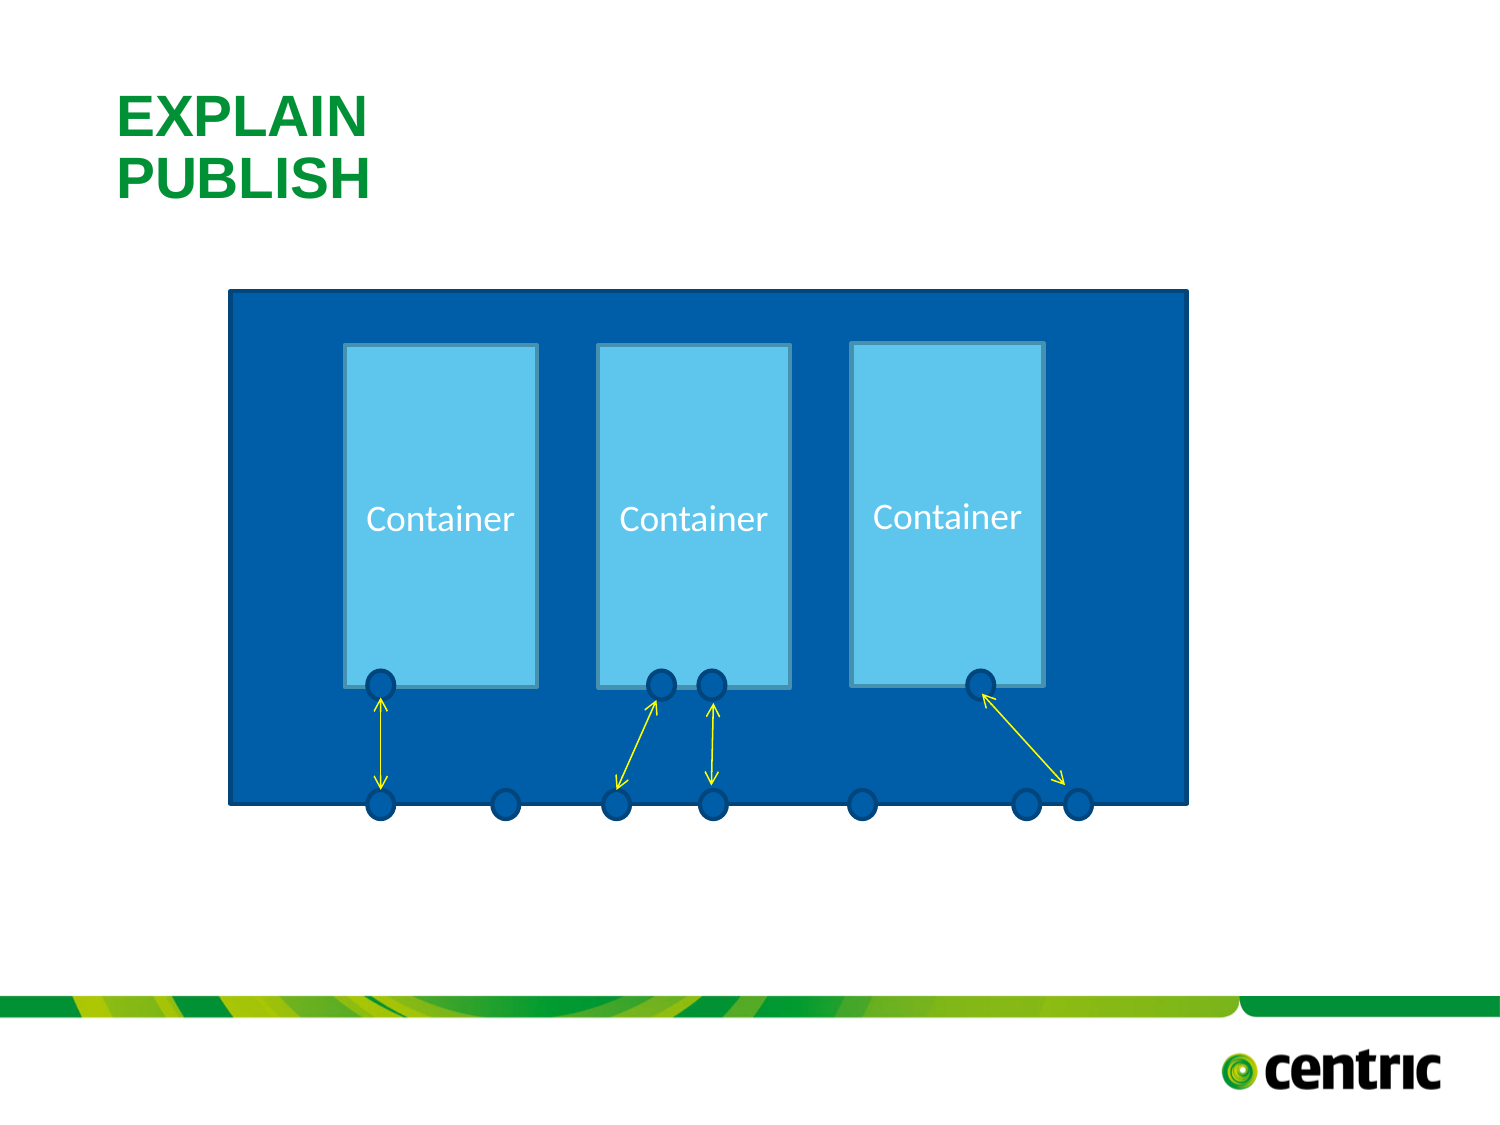

# EXPlain PuBLISH

Container
Container
Container

TITLE PRESENTATION
Versie 0.8 - 16 september 2017